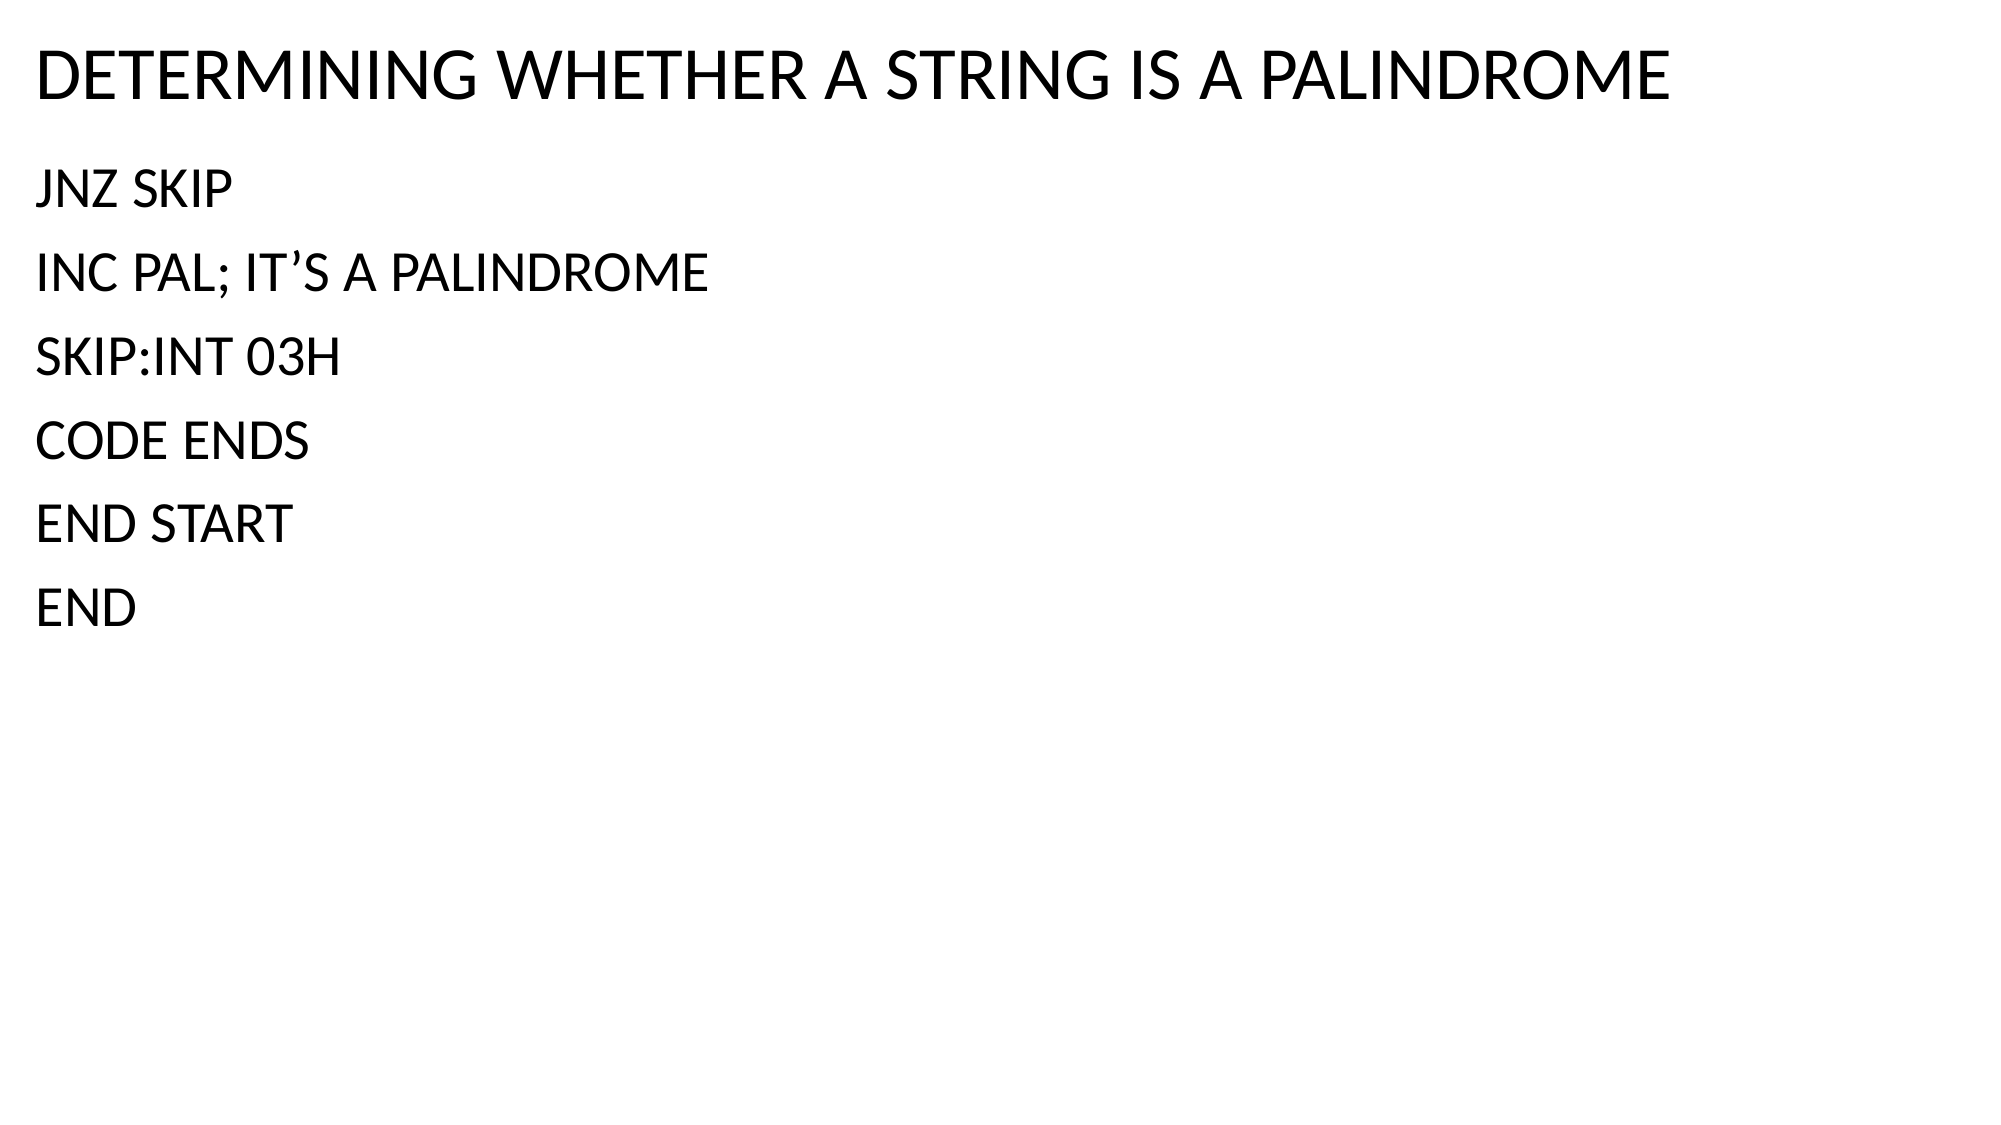

# DETERMINING WHETHER A STRING IS A PALINDROME
JNZ SKIP
INC PAL; IT’S A PALINDROME
SKIP:INT 03H
CODE ENDS
END START
END